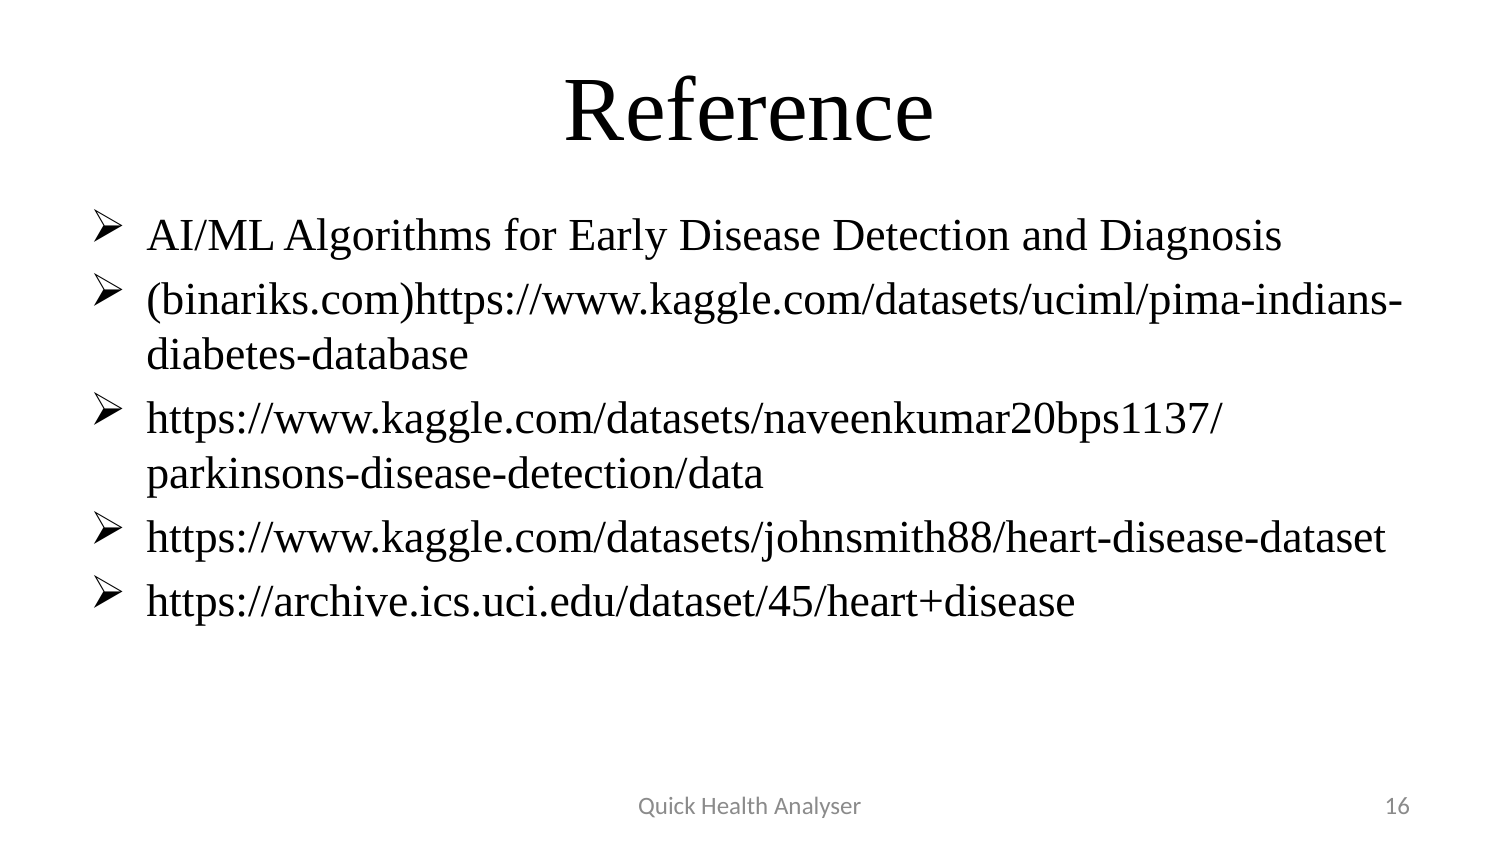

# Reference
AI/ML Algorithms for Early Disease Detection and Diagnosis
(binariks.com)https://www.kaggle.com/datasets/uciml/pima-indians-diabetes-database
https://www.kaggle.com/datasets/naveenkumar20bps1137/parkinsons-disease-detection/data
https://www.kaggle.com/datasets/johnsmith88/heart-disease-dataset
https://archive.ics.uci.edu/dataset/45/heart+disease

Quick Health Analyser
16